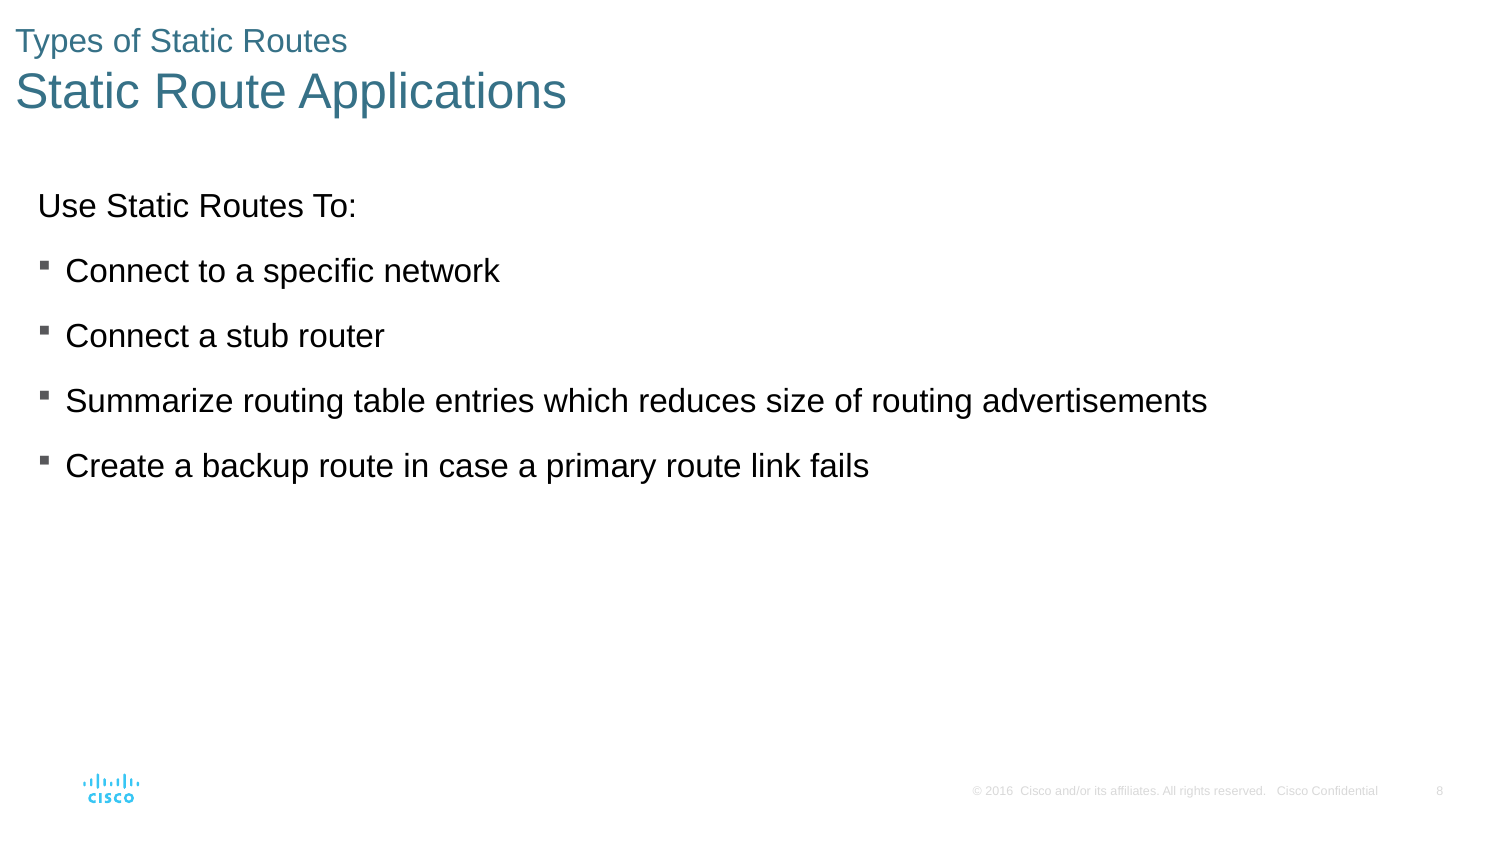

# Types of Static Routes Static Route Applications
Use Static Routes To:
Connect to a specific network
Connect a stub router
Summarize routing table entries which reduces size of routing advertisements
Create a backup route in case a primary route link fails